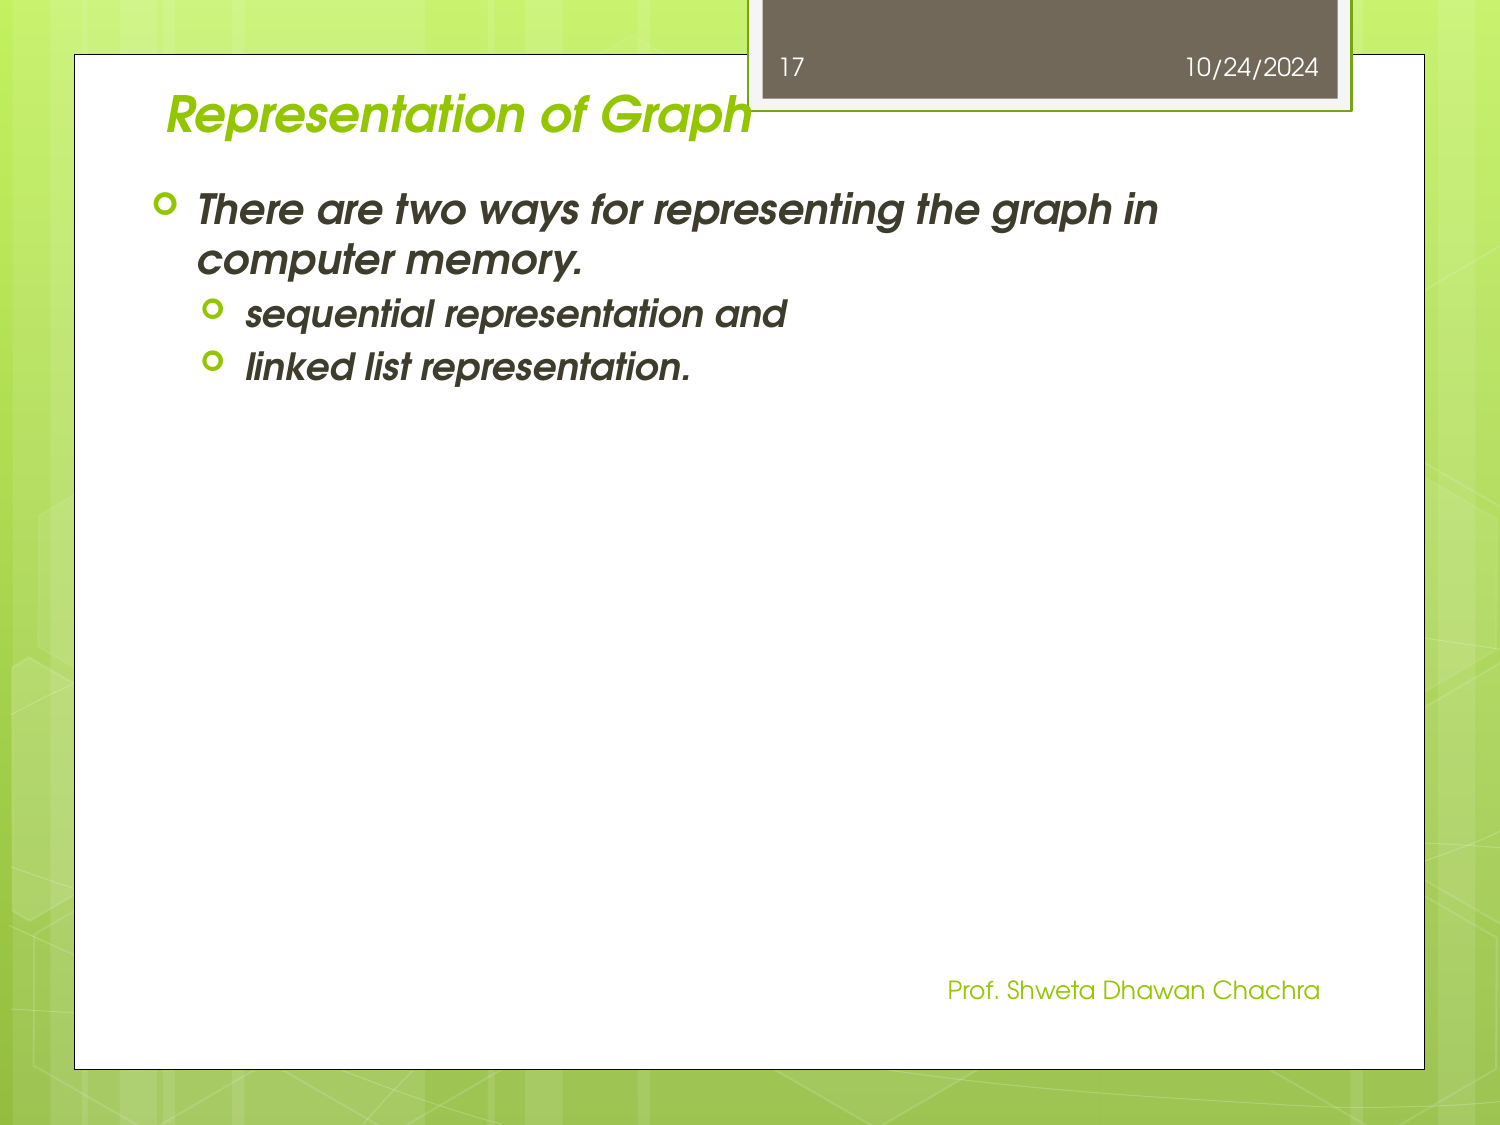

17
10/24/2024
# Representation of Graph
There are two ways for representing the graph in computer memory.
sequential representation and
linked list representation.

Prof. Shweta Dhawan Chachra